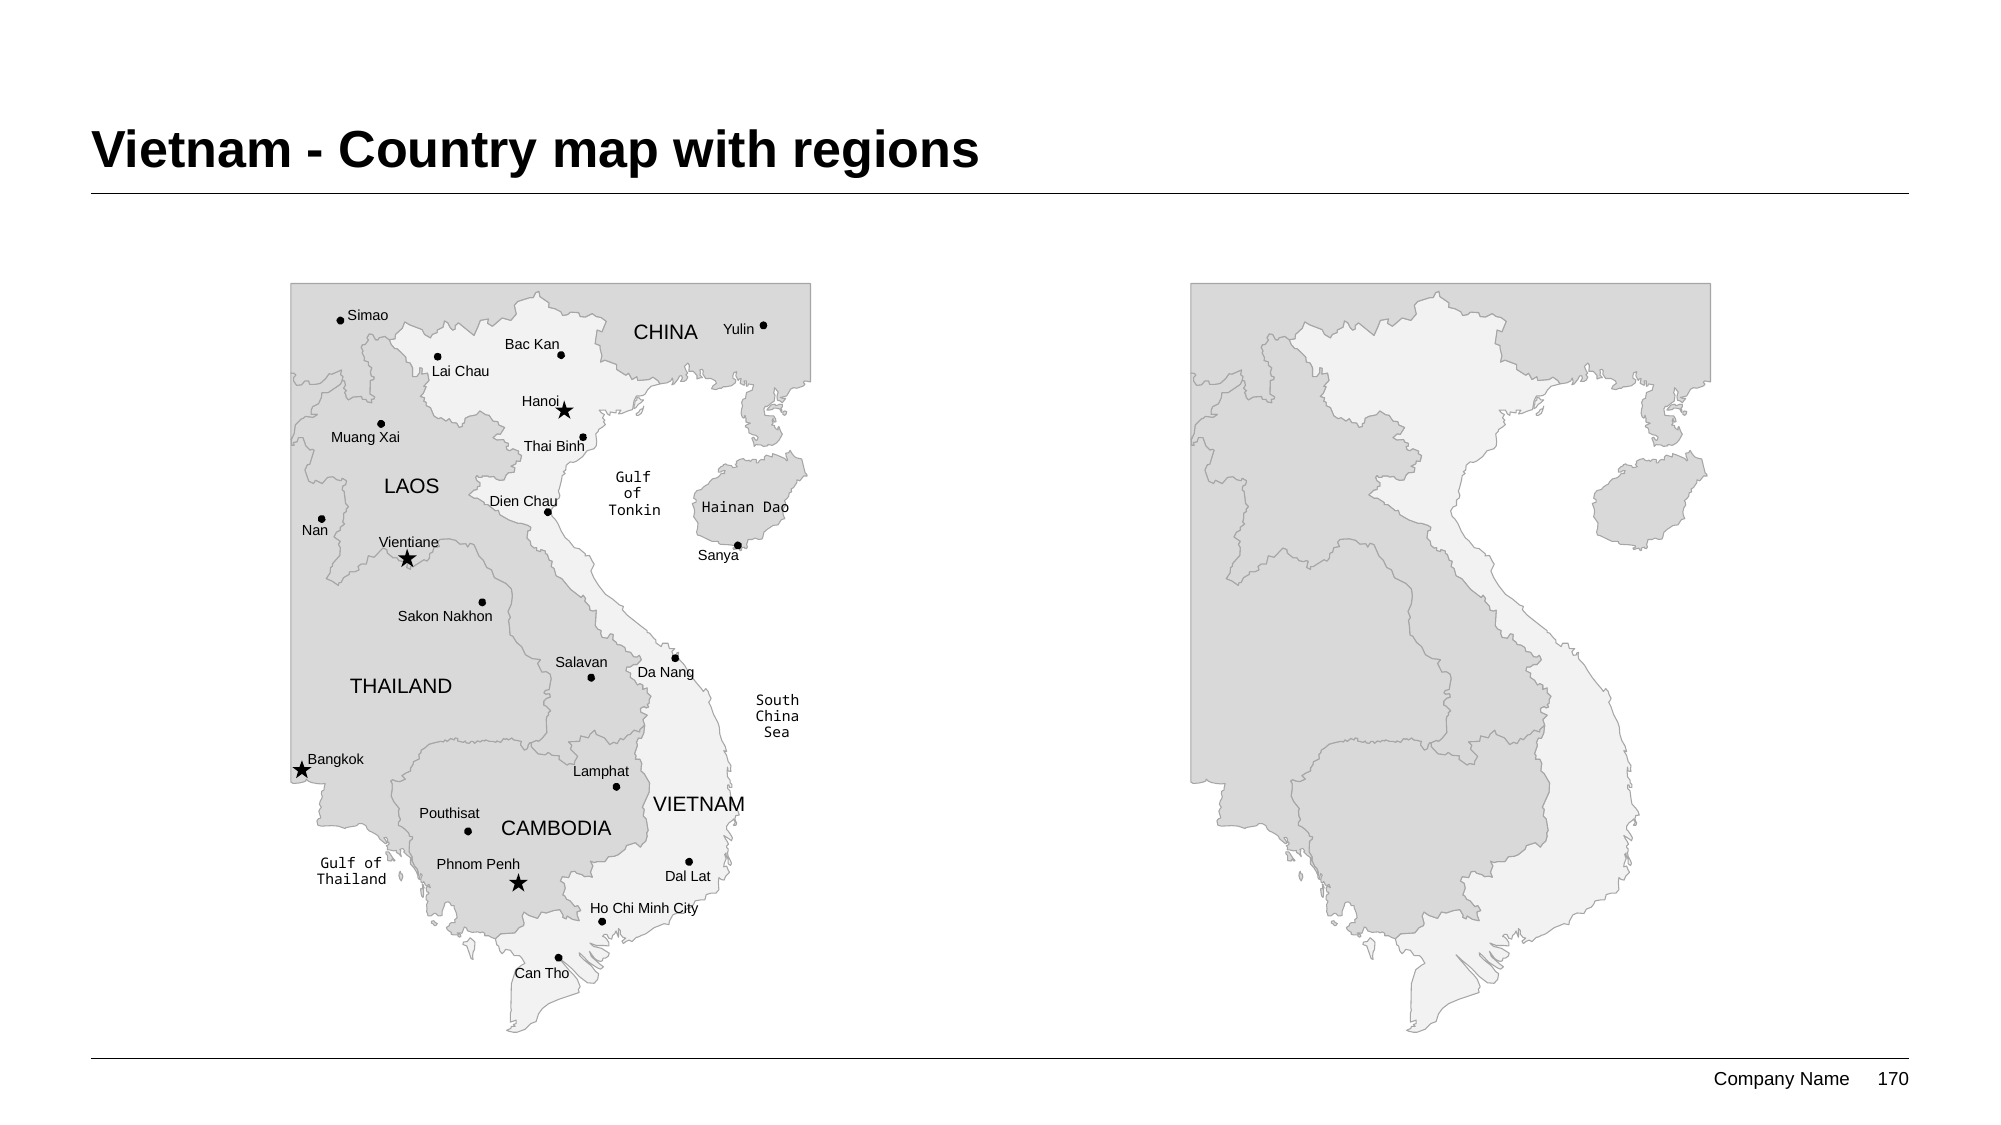

# Vietnam - Country map with regions

Simao

CHINA
Yulin

Bac Kan

Lai Chau
Hanoi

Muang Xai

Thai Binh
Gulf
LAOS
of
Dien Chau
Hainan Dao
Tonkin

Nan
Vientiane

Sanya

Sakon Nakhon
Salavan

Da Nang
THAILAND

South
China
Sea
Bangkok

Lamphat

VIETNAM
Pouthisat
CAMBODIA

Gulf of
Phnom Penh

Dal Lat
Thailand

Ho Chi Minh City

Can Tho